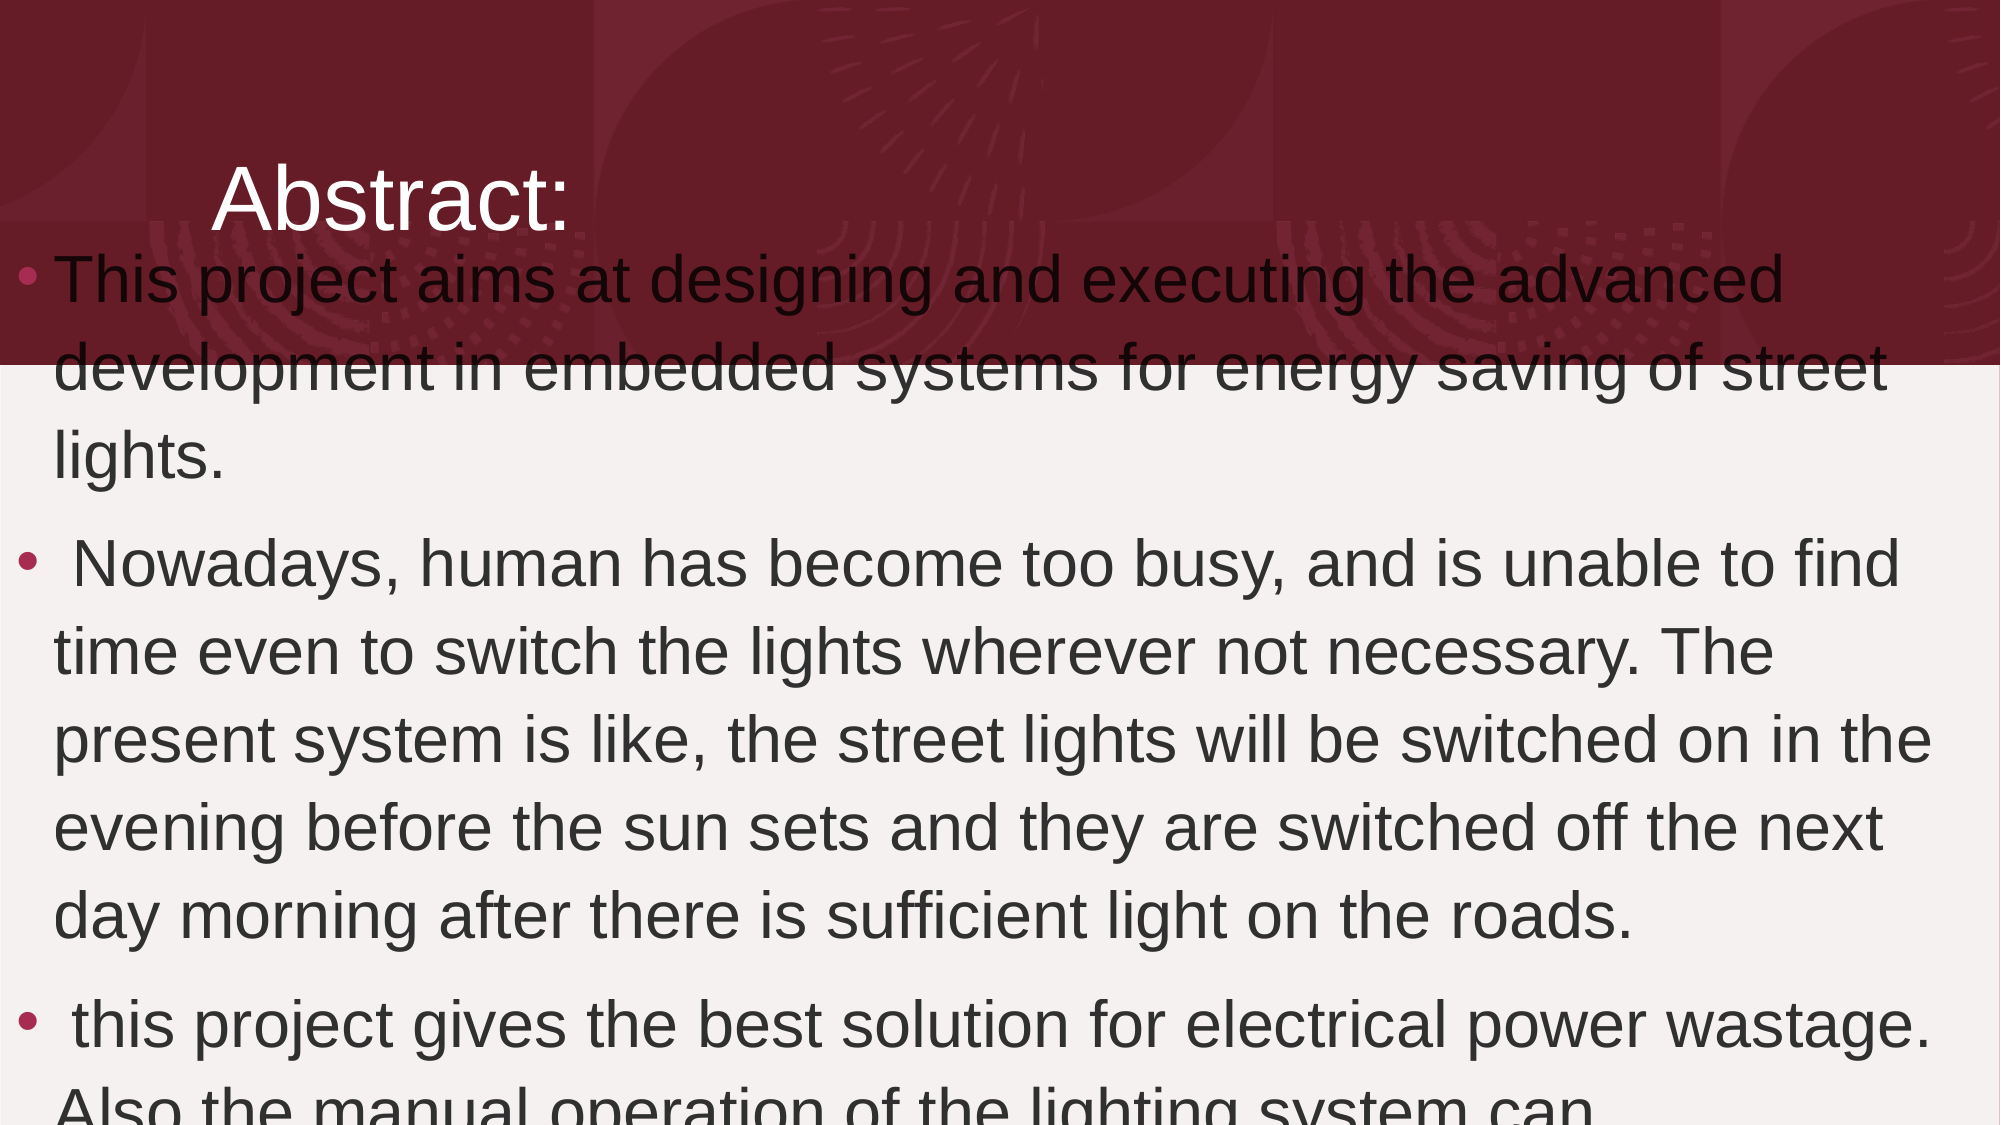

# Abstract:
This project aims at designing and executing the advanced development in embedded systems for energy saving of street lights.
 Nowadays, human has become too busy, and is unable to find time even to switch the lights wherever not necessary. The present system is like, the street lights will be switched on in the evening before the sun sets and they are switched off the next day morning after there is sufficient light on the roads.
 this project gives the best solution for electrical power wastage. Also the manual operation of the lighting system can be completely eliminated.